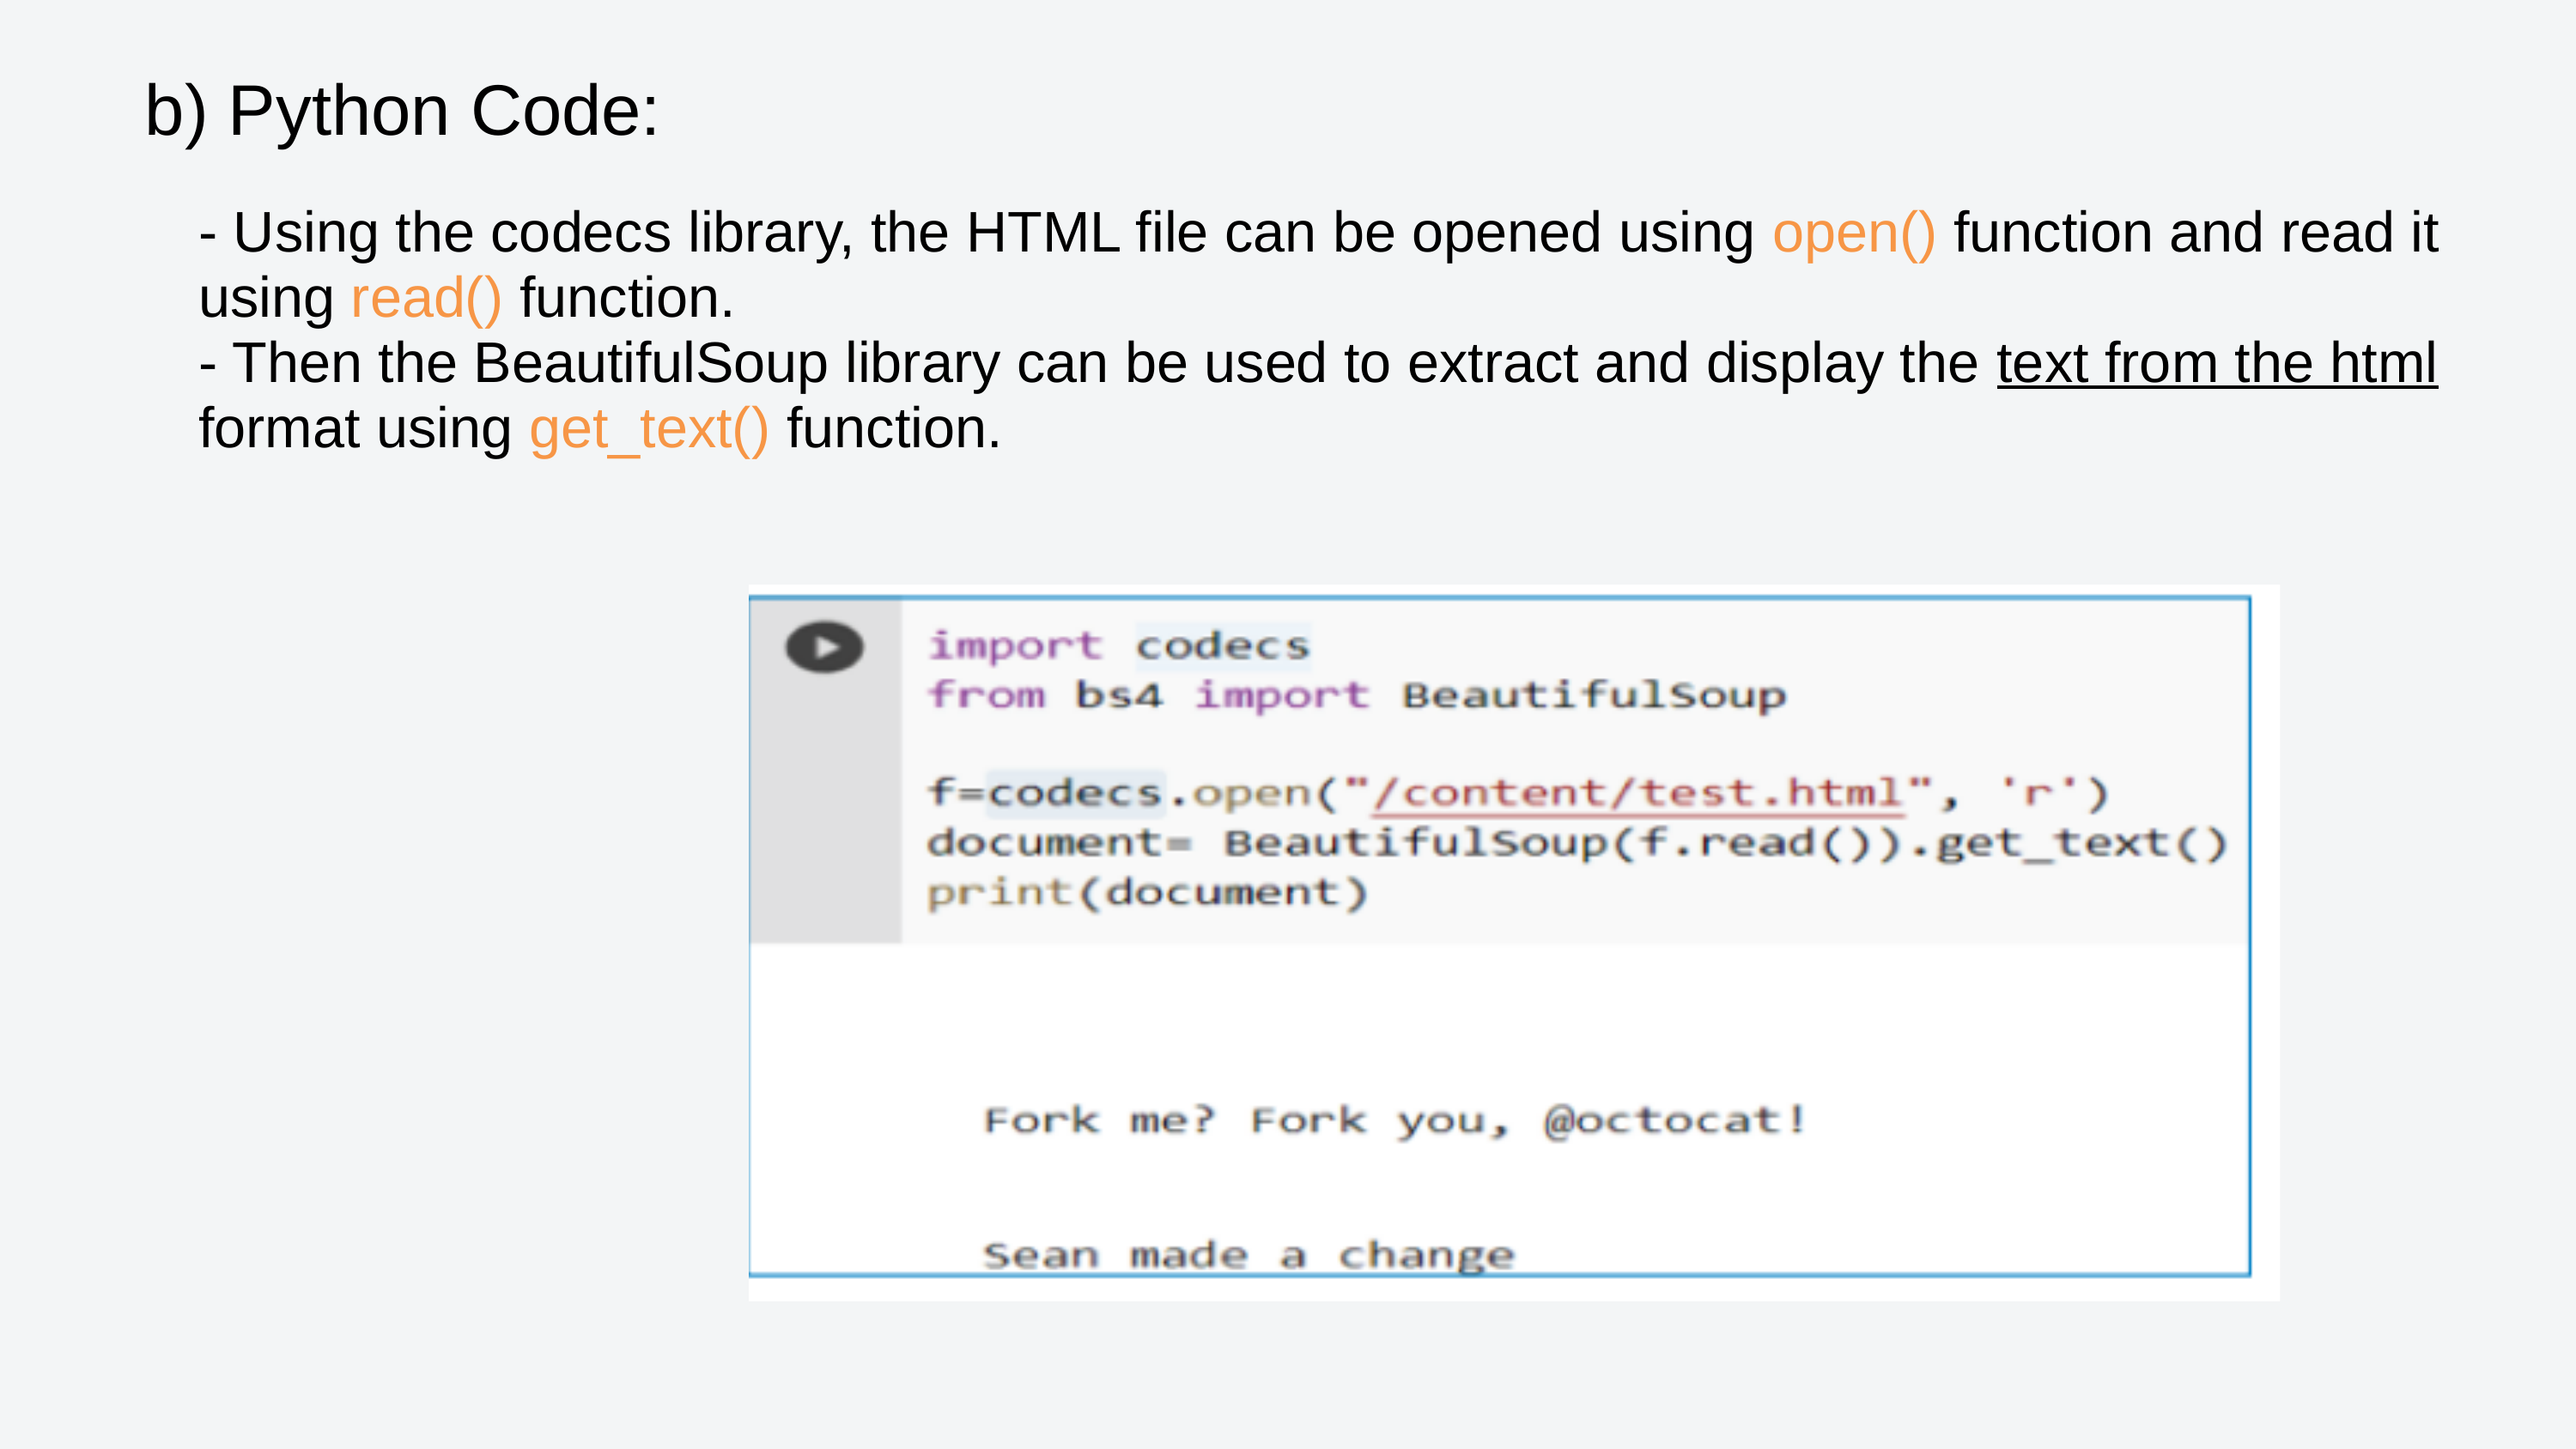

b) Python Code:
- Using the codecs library, the HTML file can be opened using open() function and read it using read() function.
- Then the BeautifulSoup library can be used to extract and display the text from the html format using get_text() function.